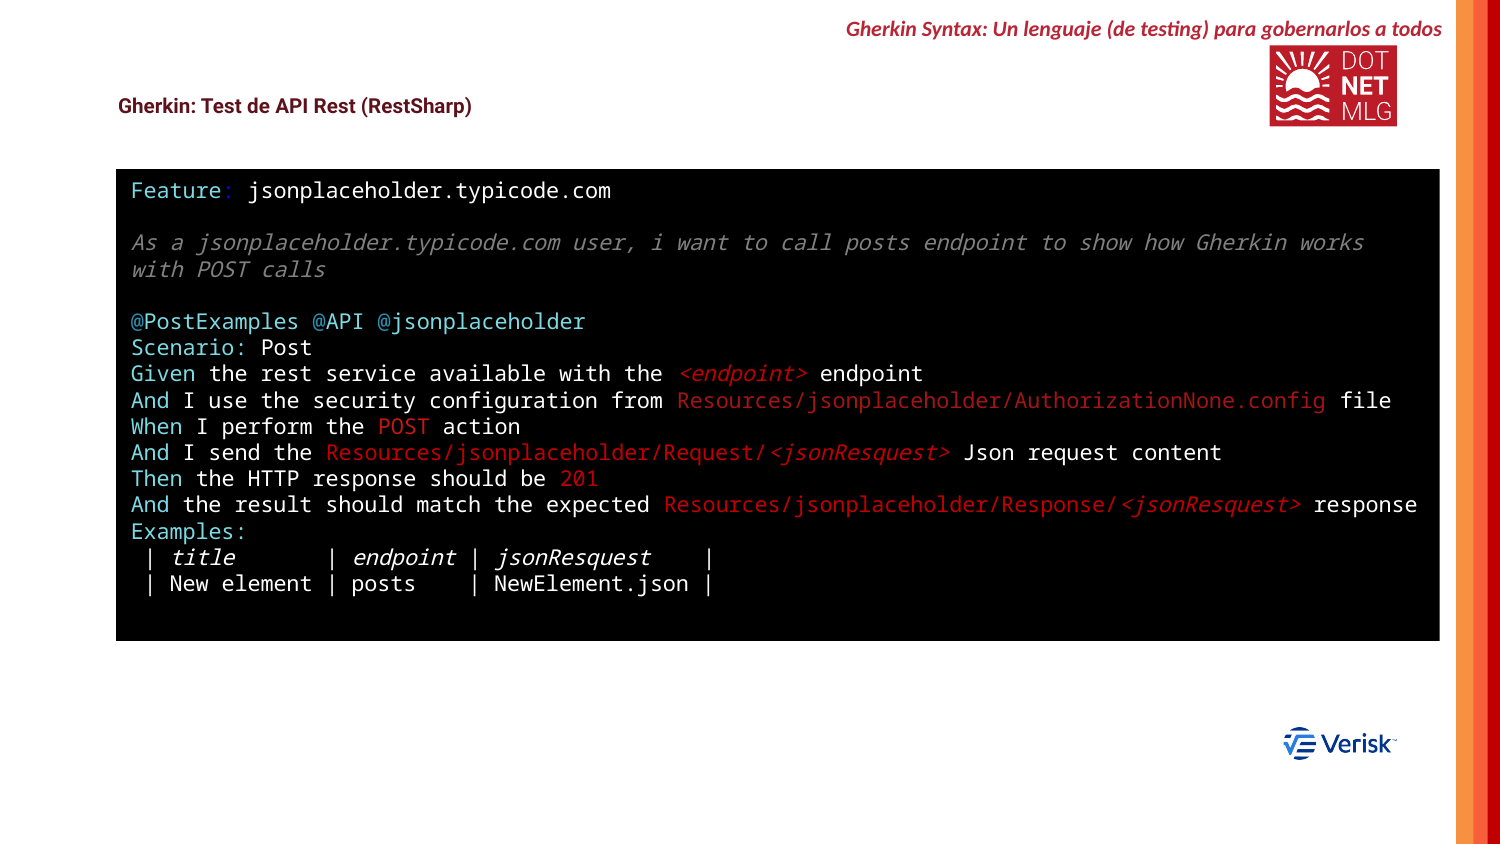

Gherkin Syntax: Un lenguaje (de testing) para gobernarlos a todos

# Gherkin: Test de API Rest (RestSharp)

Feature: jsonplaceholder.typicode.com

As a jsonplaceholder.typicode.com user, i want to call posts endpoint to show how Gherkin works with POST calls

@PostExamples @API @jsonplaceholder
Scenario: Post
Given the rest service available with the <endpoint> endpoint
And I use the security configuration from Resources/jsonplaceholder/AuthorizationNone.config file
When I perform the POST action
And I send the Resources/jsonplaceholder/Request/<jsonResquest> Json request content
Then the HTTP response should be 201
And the result should match the expected Resources/jsonplaceholder/Response/<jsonResquest> response
Examples:
 | title       | endpoint | jsonResquest    |
 | New element | posts    | NewElement.json |

Light side of the Force